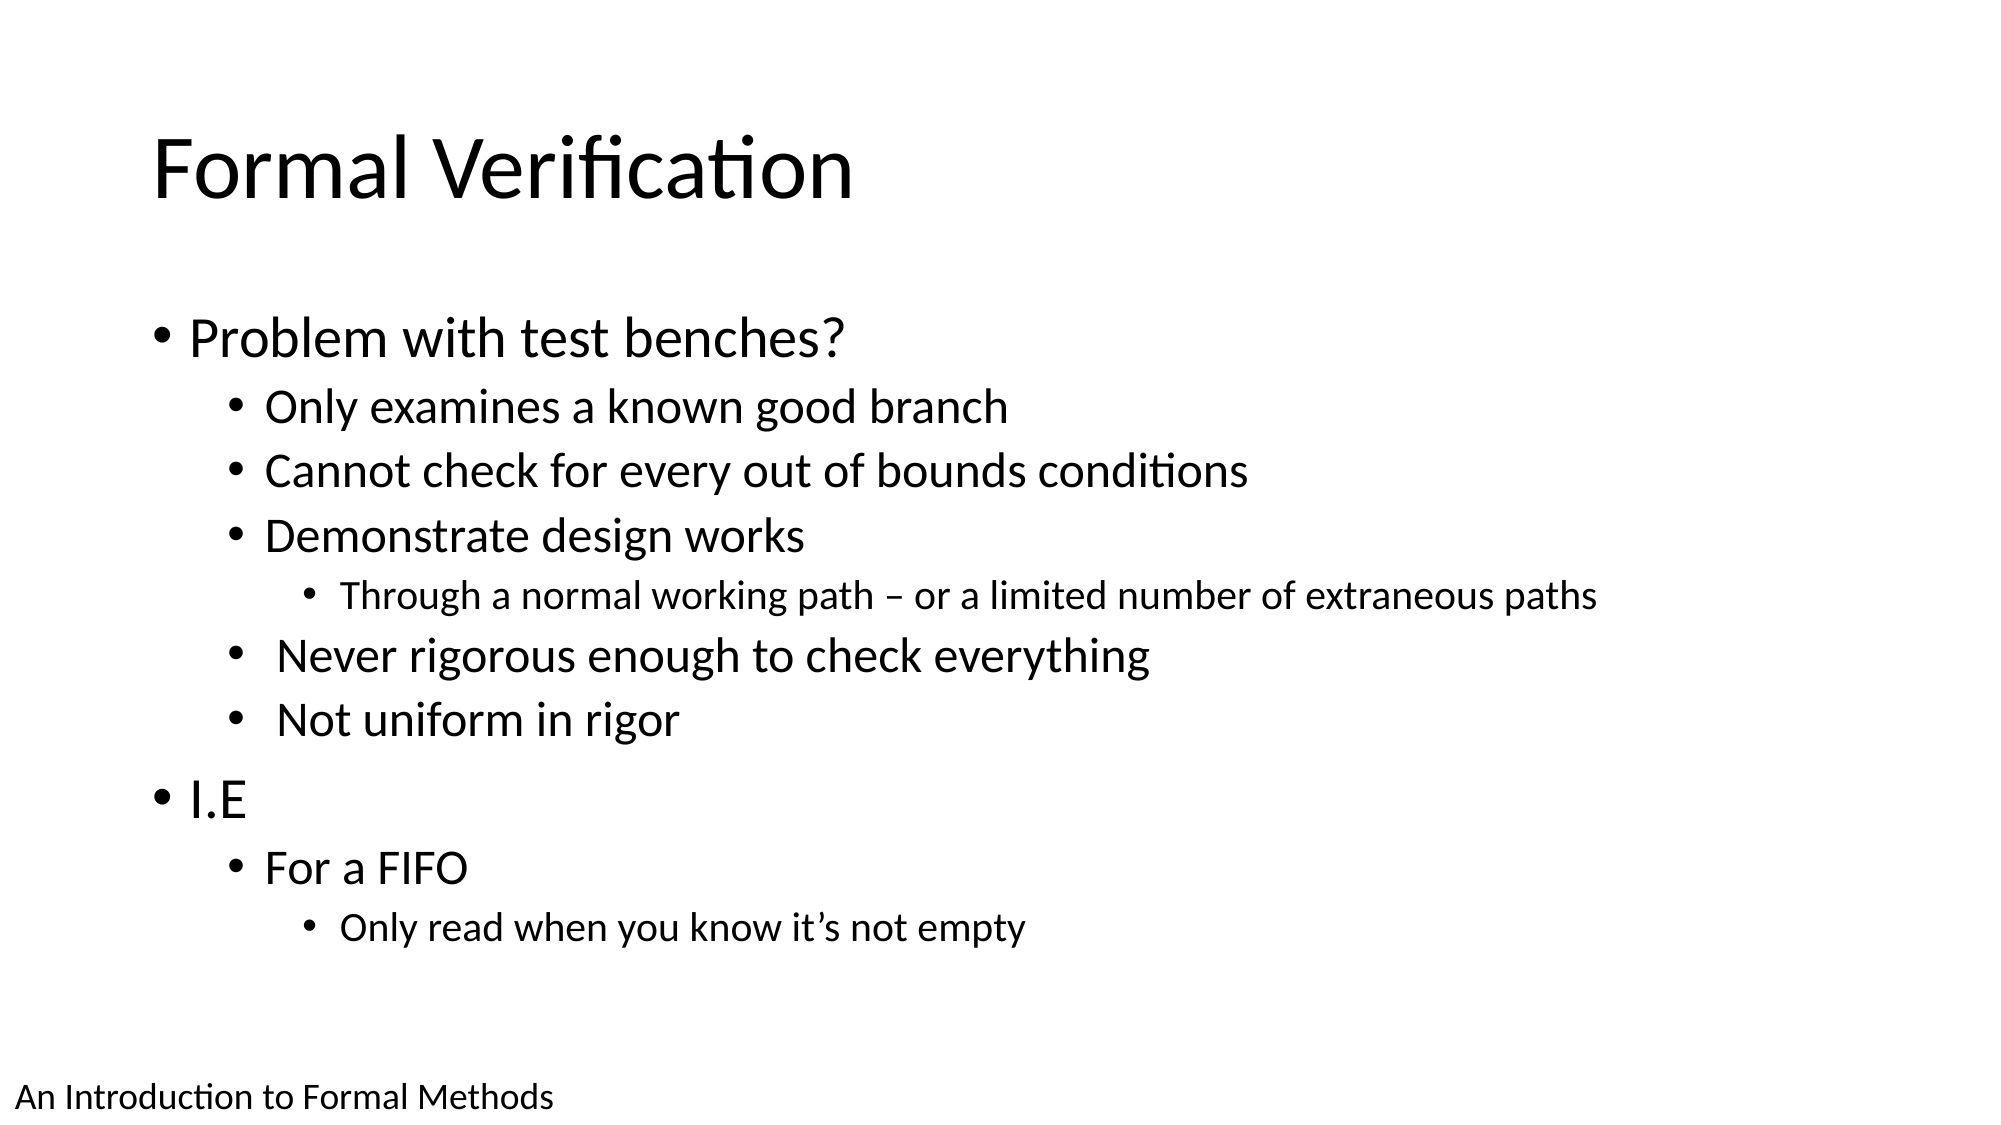

# Formal Verification
Problem with test benches?
Only examines a known good branch
Cannot check for every out of bounds conditions
Demonstrate design works
Through a normal working path – or a limited number of extraneous paths
 Never rigorous enough to check everything
 Not uniform in rigor
I.E
For a FIFO
Only read when you know it’s not empty
An Introduction to Formal Methods